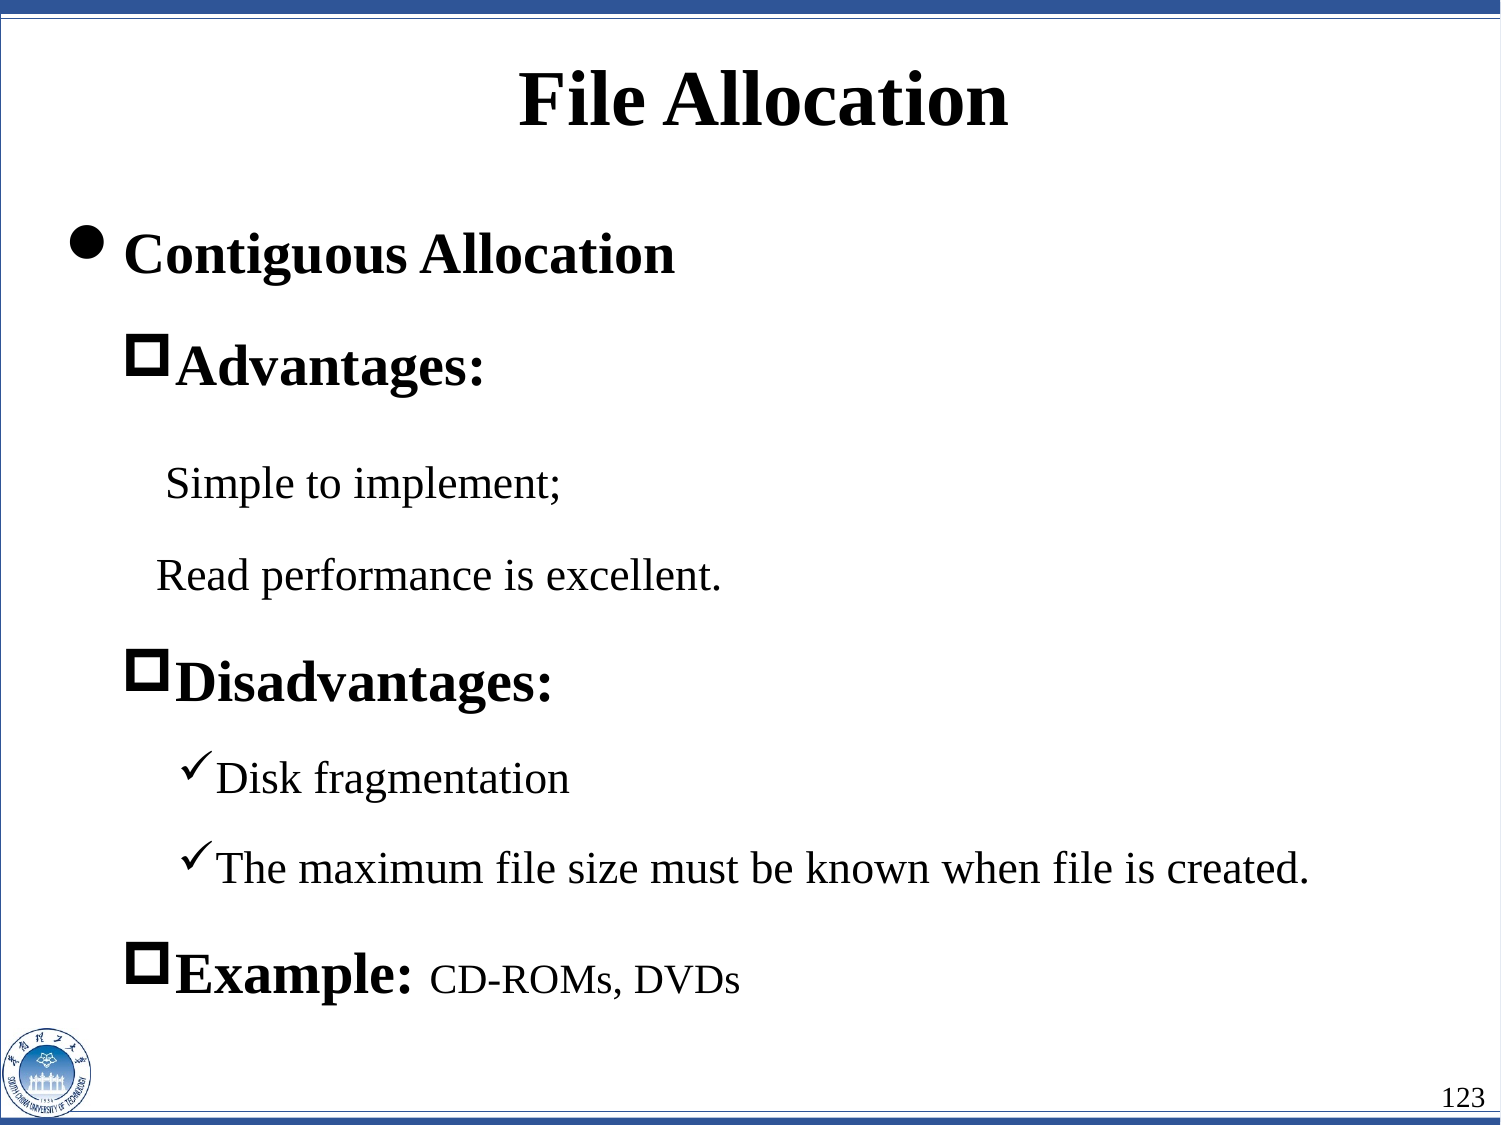

File Allocation
Contiguous Allocation
Advantages:
   Simple to implement;
   Read performance is excellent.
Disadvantages:
Disk fragmentation
The maximum file size must be known when file is created.
Example: CD-ROMs, DVDs
123